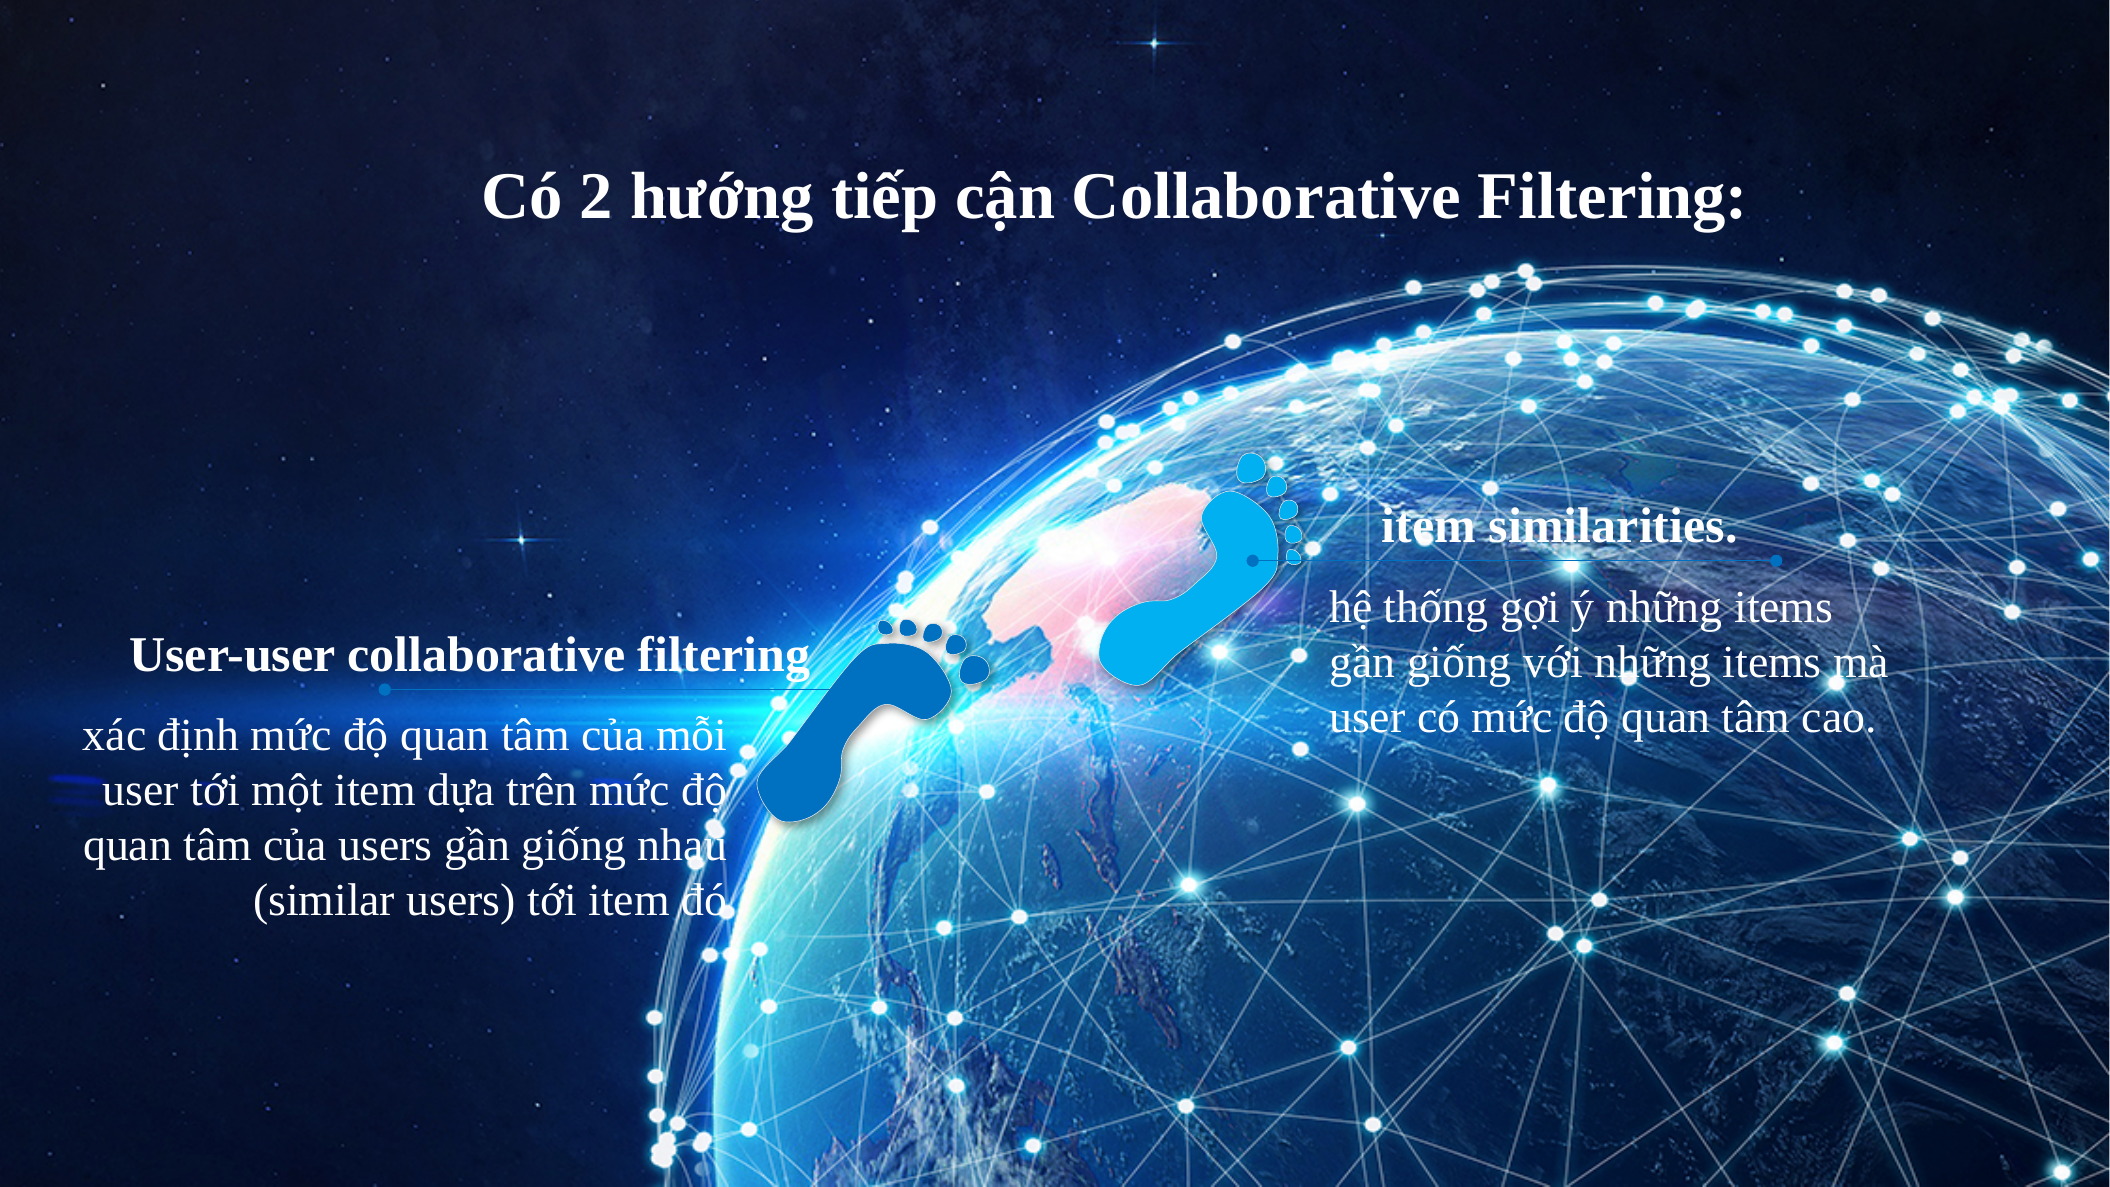

Có 2 hướng tiếp cận Collaborative Filtering:

 item similarities.
hệ thống gợi ý những items gần giống với những items mà user có mức độ quan tâm cao.

User-user collaborative filtering

xác định mức độ quan tâm của mỗi user tới một item dựa trên mức độ quan tâm của users gần giống nhau (similar users) tới item đó